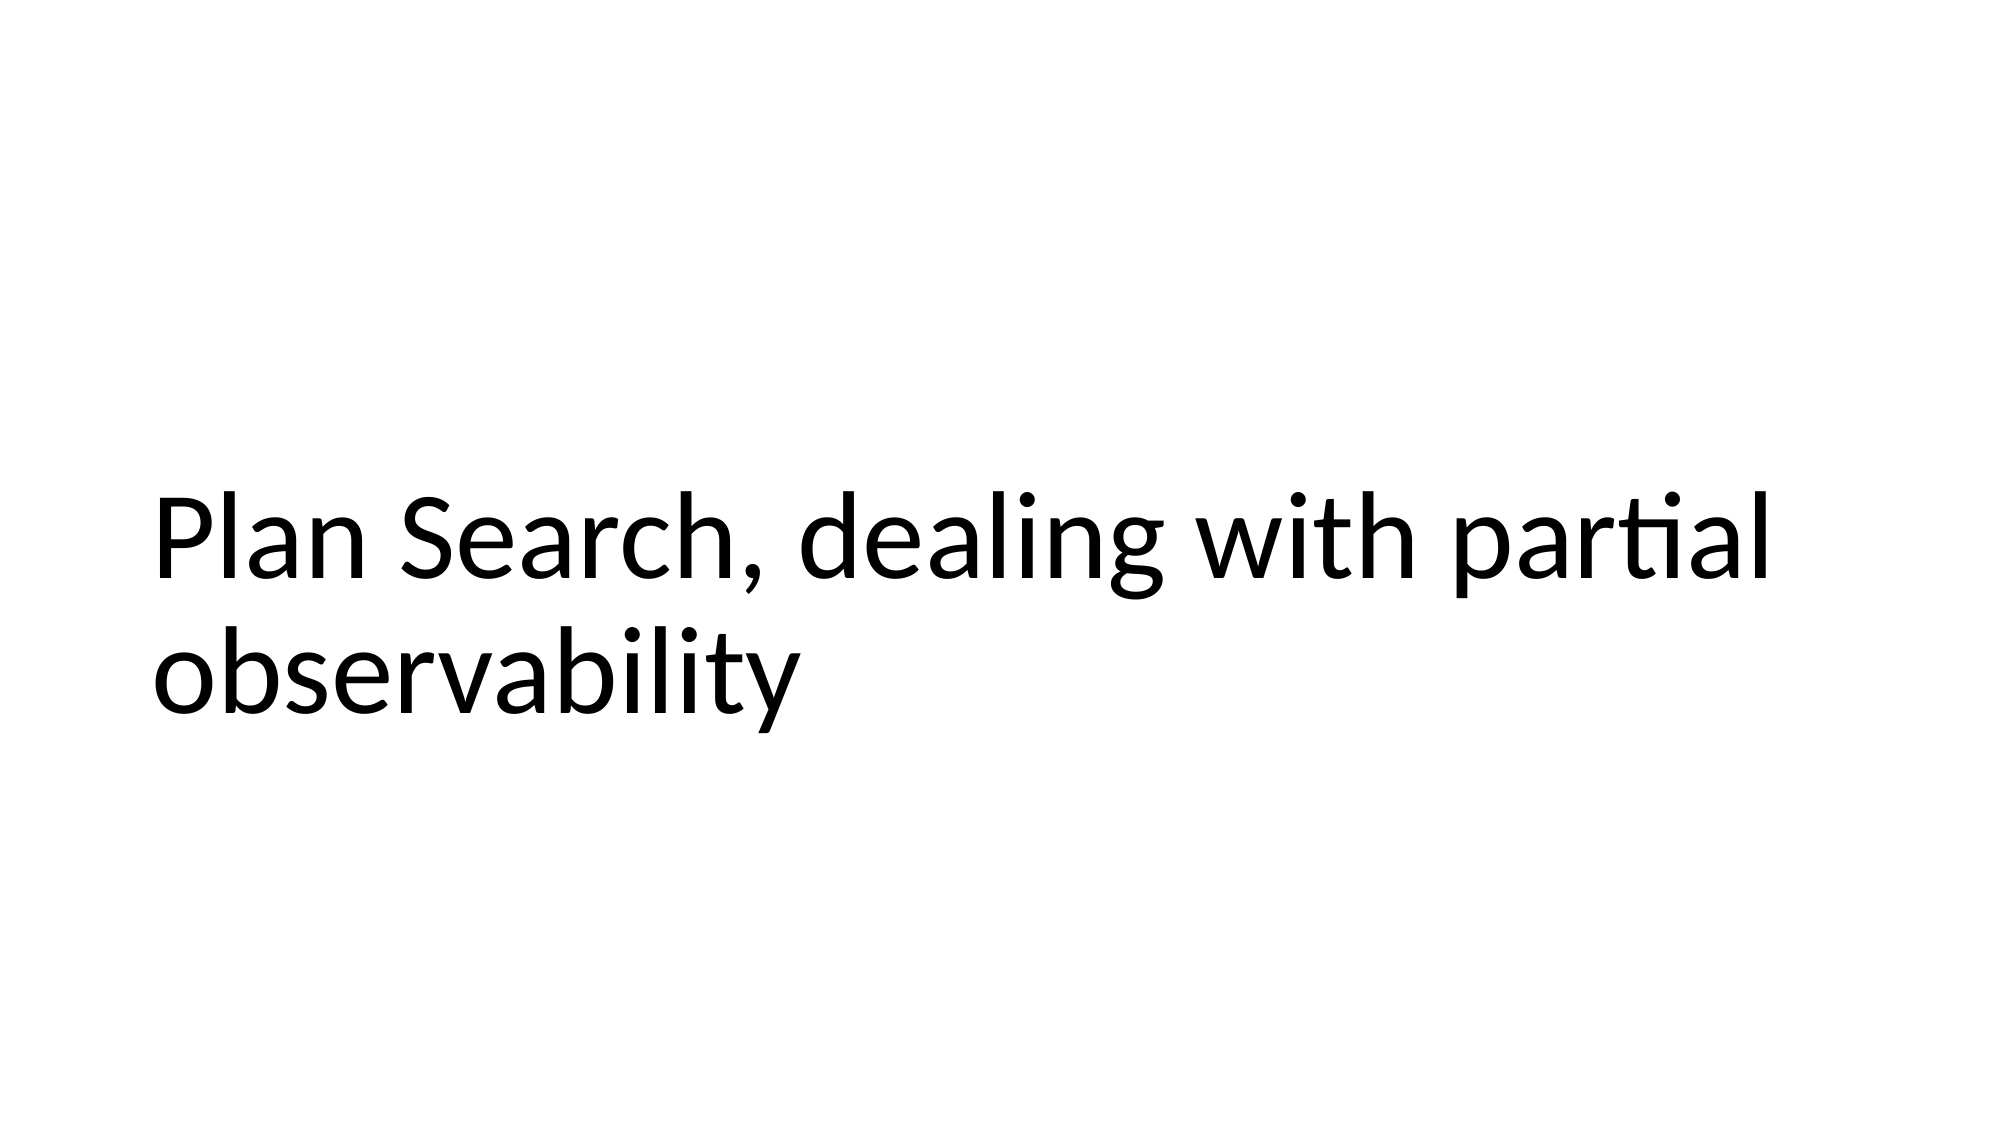

# Plan Search, dealing with partial observability